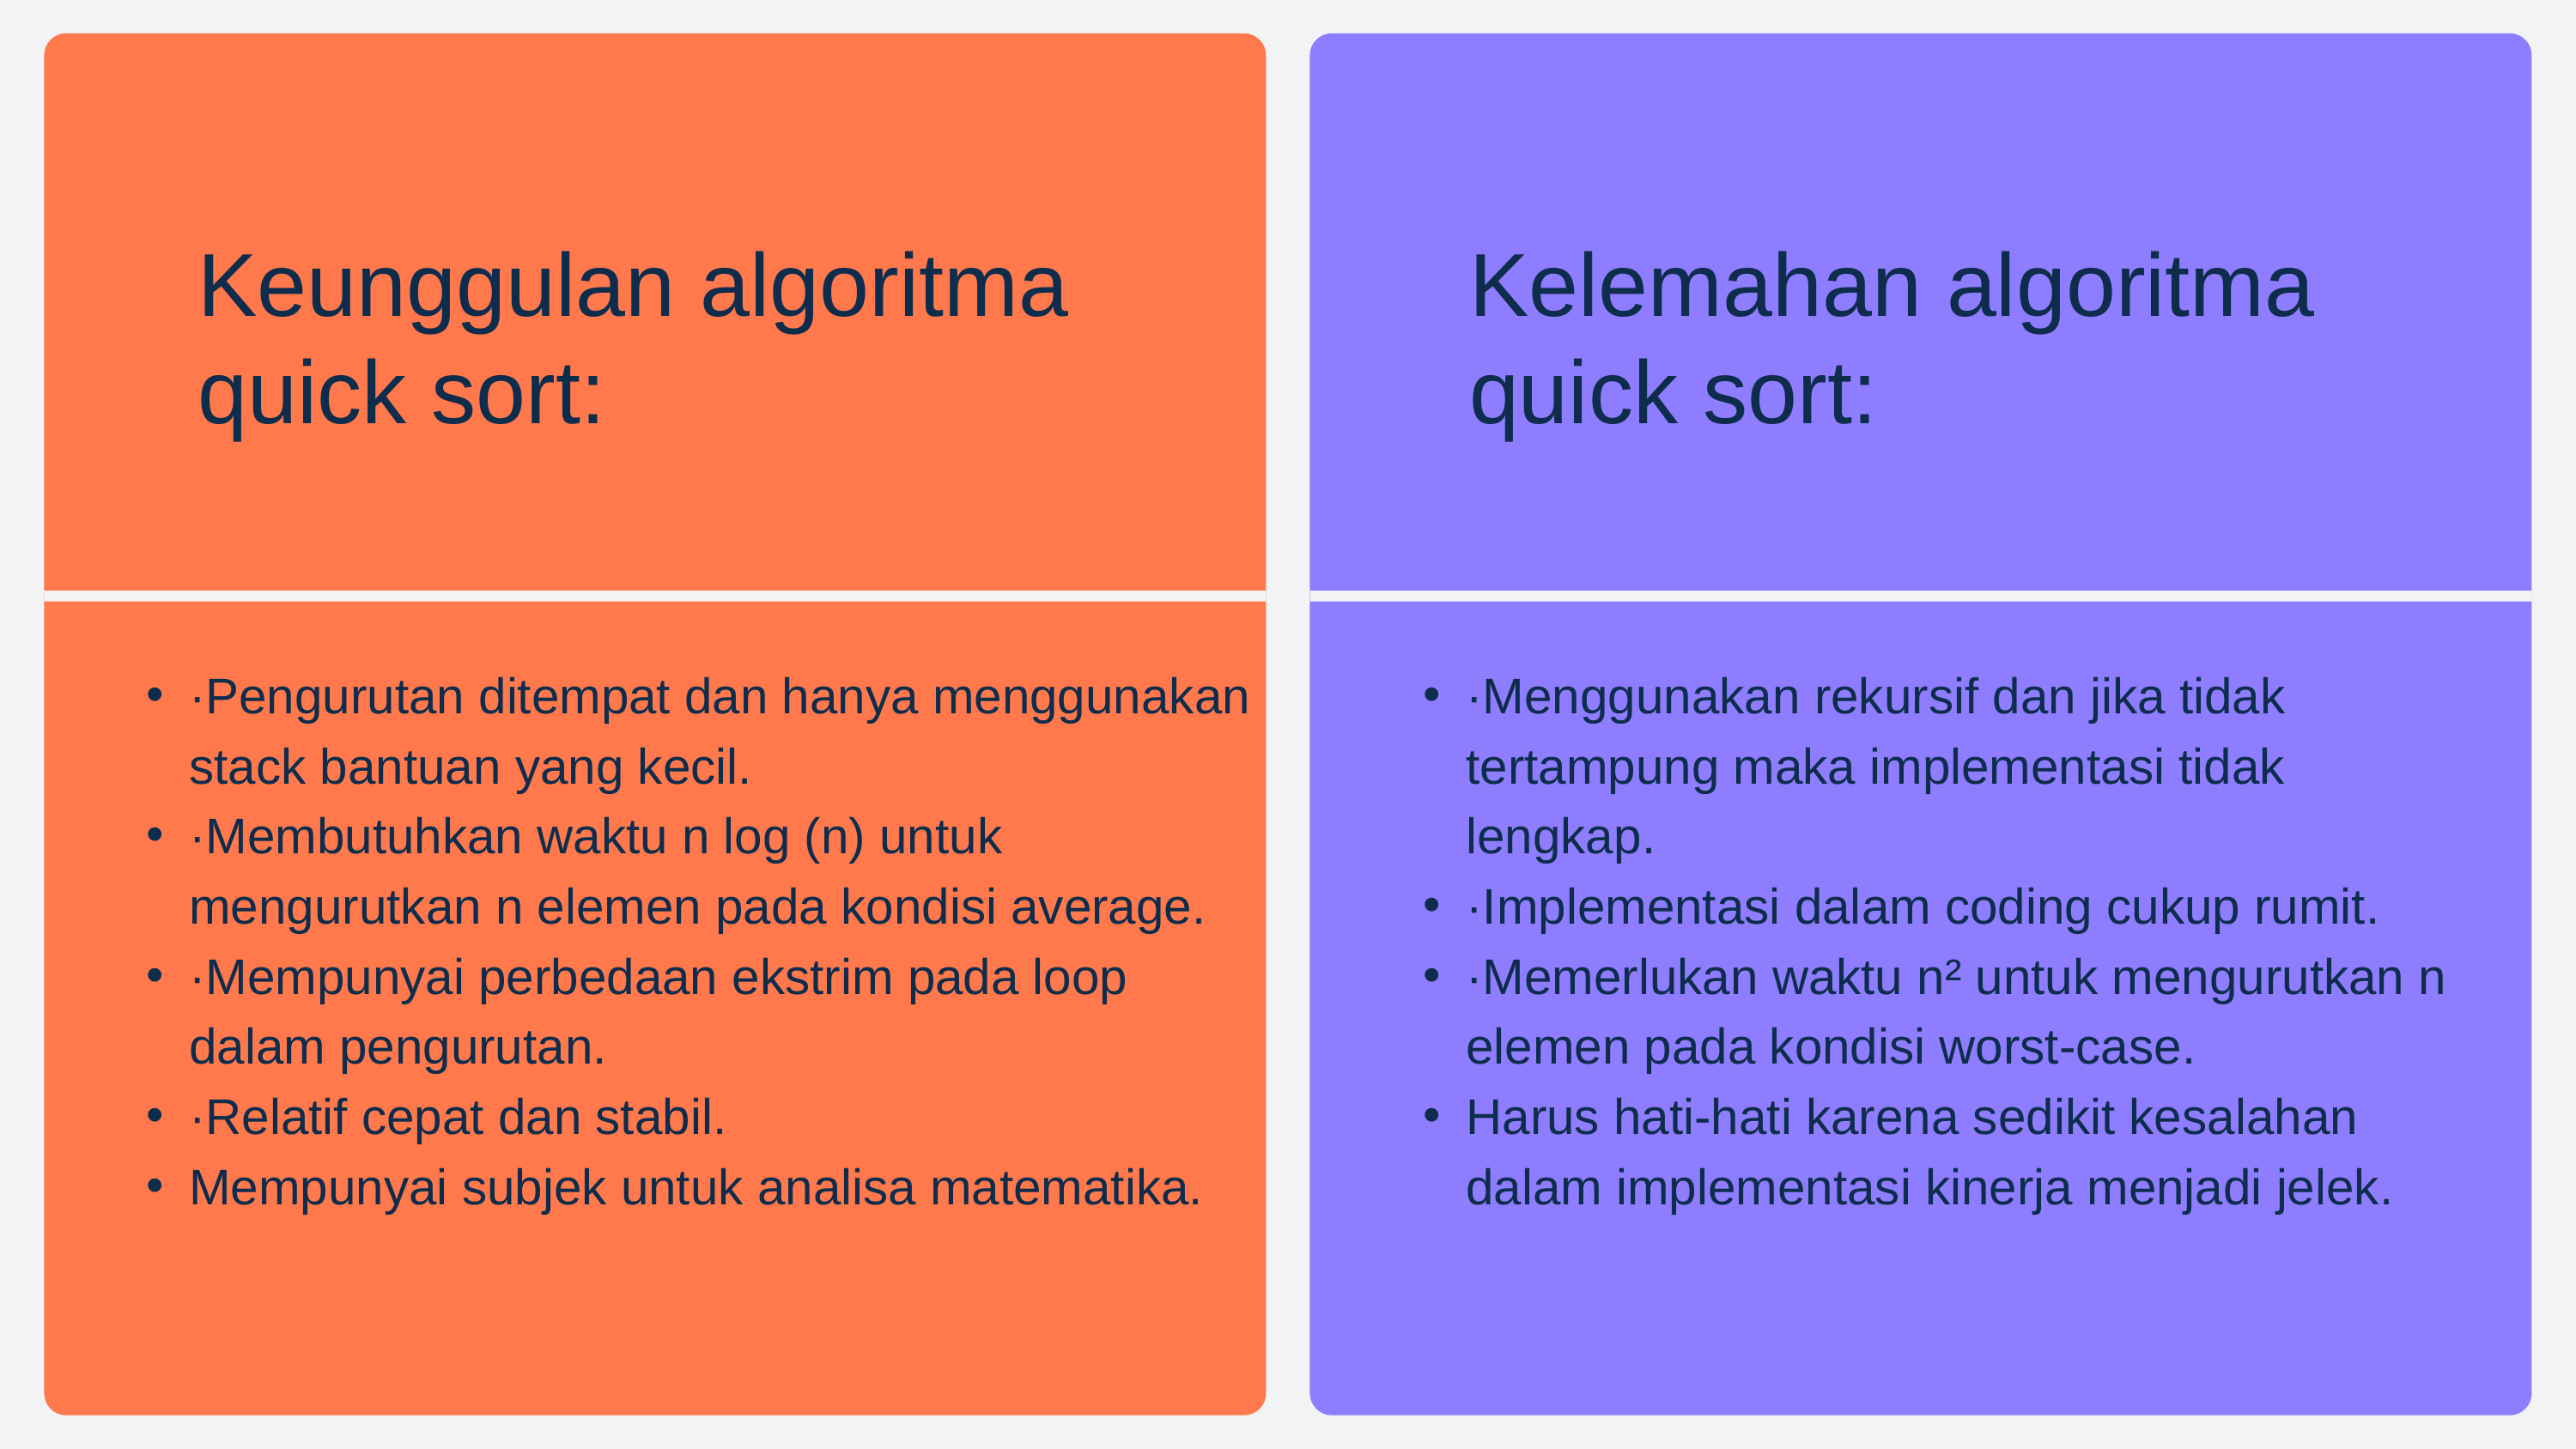

Keunggulan algoritma quick sort:
Kelemahan algoritma quick sort:

·Pengurutan ditempat dan hanya menggunakan stack bantuan yang kecil.
·Membutuhkan waktu n log (n) untuk mengurutkan n elemen pada kondisi average.
·Mempunyai perbedaan ekstrim pada loop dalam pengurutan.
·Relatif cepat dan stabil.
Mempunyai subjek untuk analisa matematika.
·Menggunakan rekursif dan jika tidak tertampung maka implementasi tidak lengkap.
·Implementasi dalam coding cukup rumit.
·Memerlukan waktu n² untuk mengurutkan n elemen pada kondisi worst-case.
Harus hati-hati karena sedikit kesalahan dalam implementasi kinerja menjadi jelek.